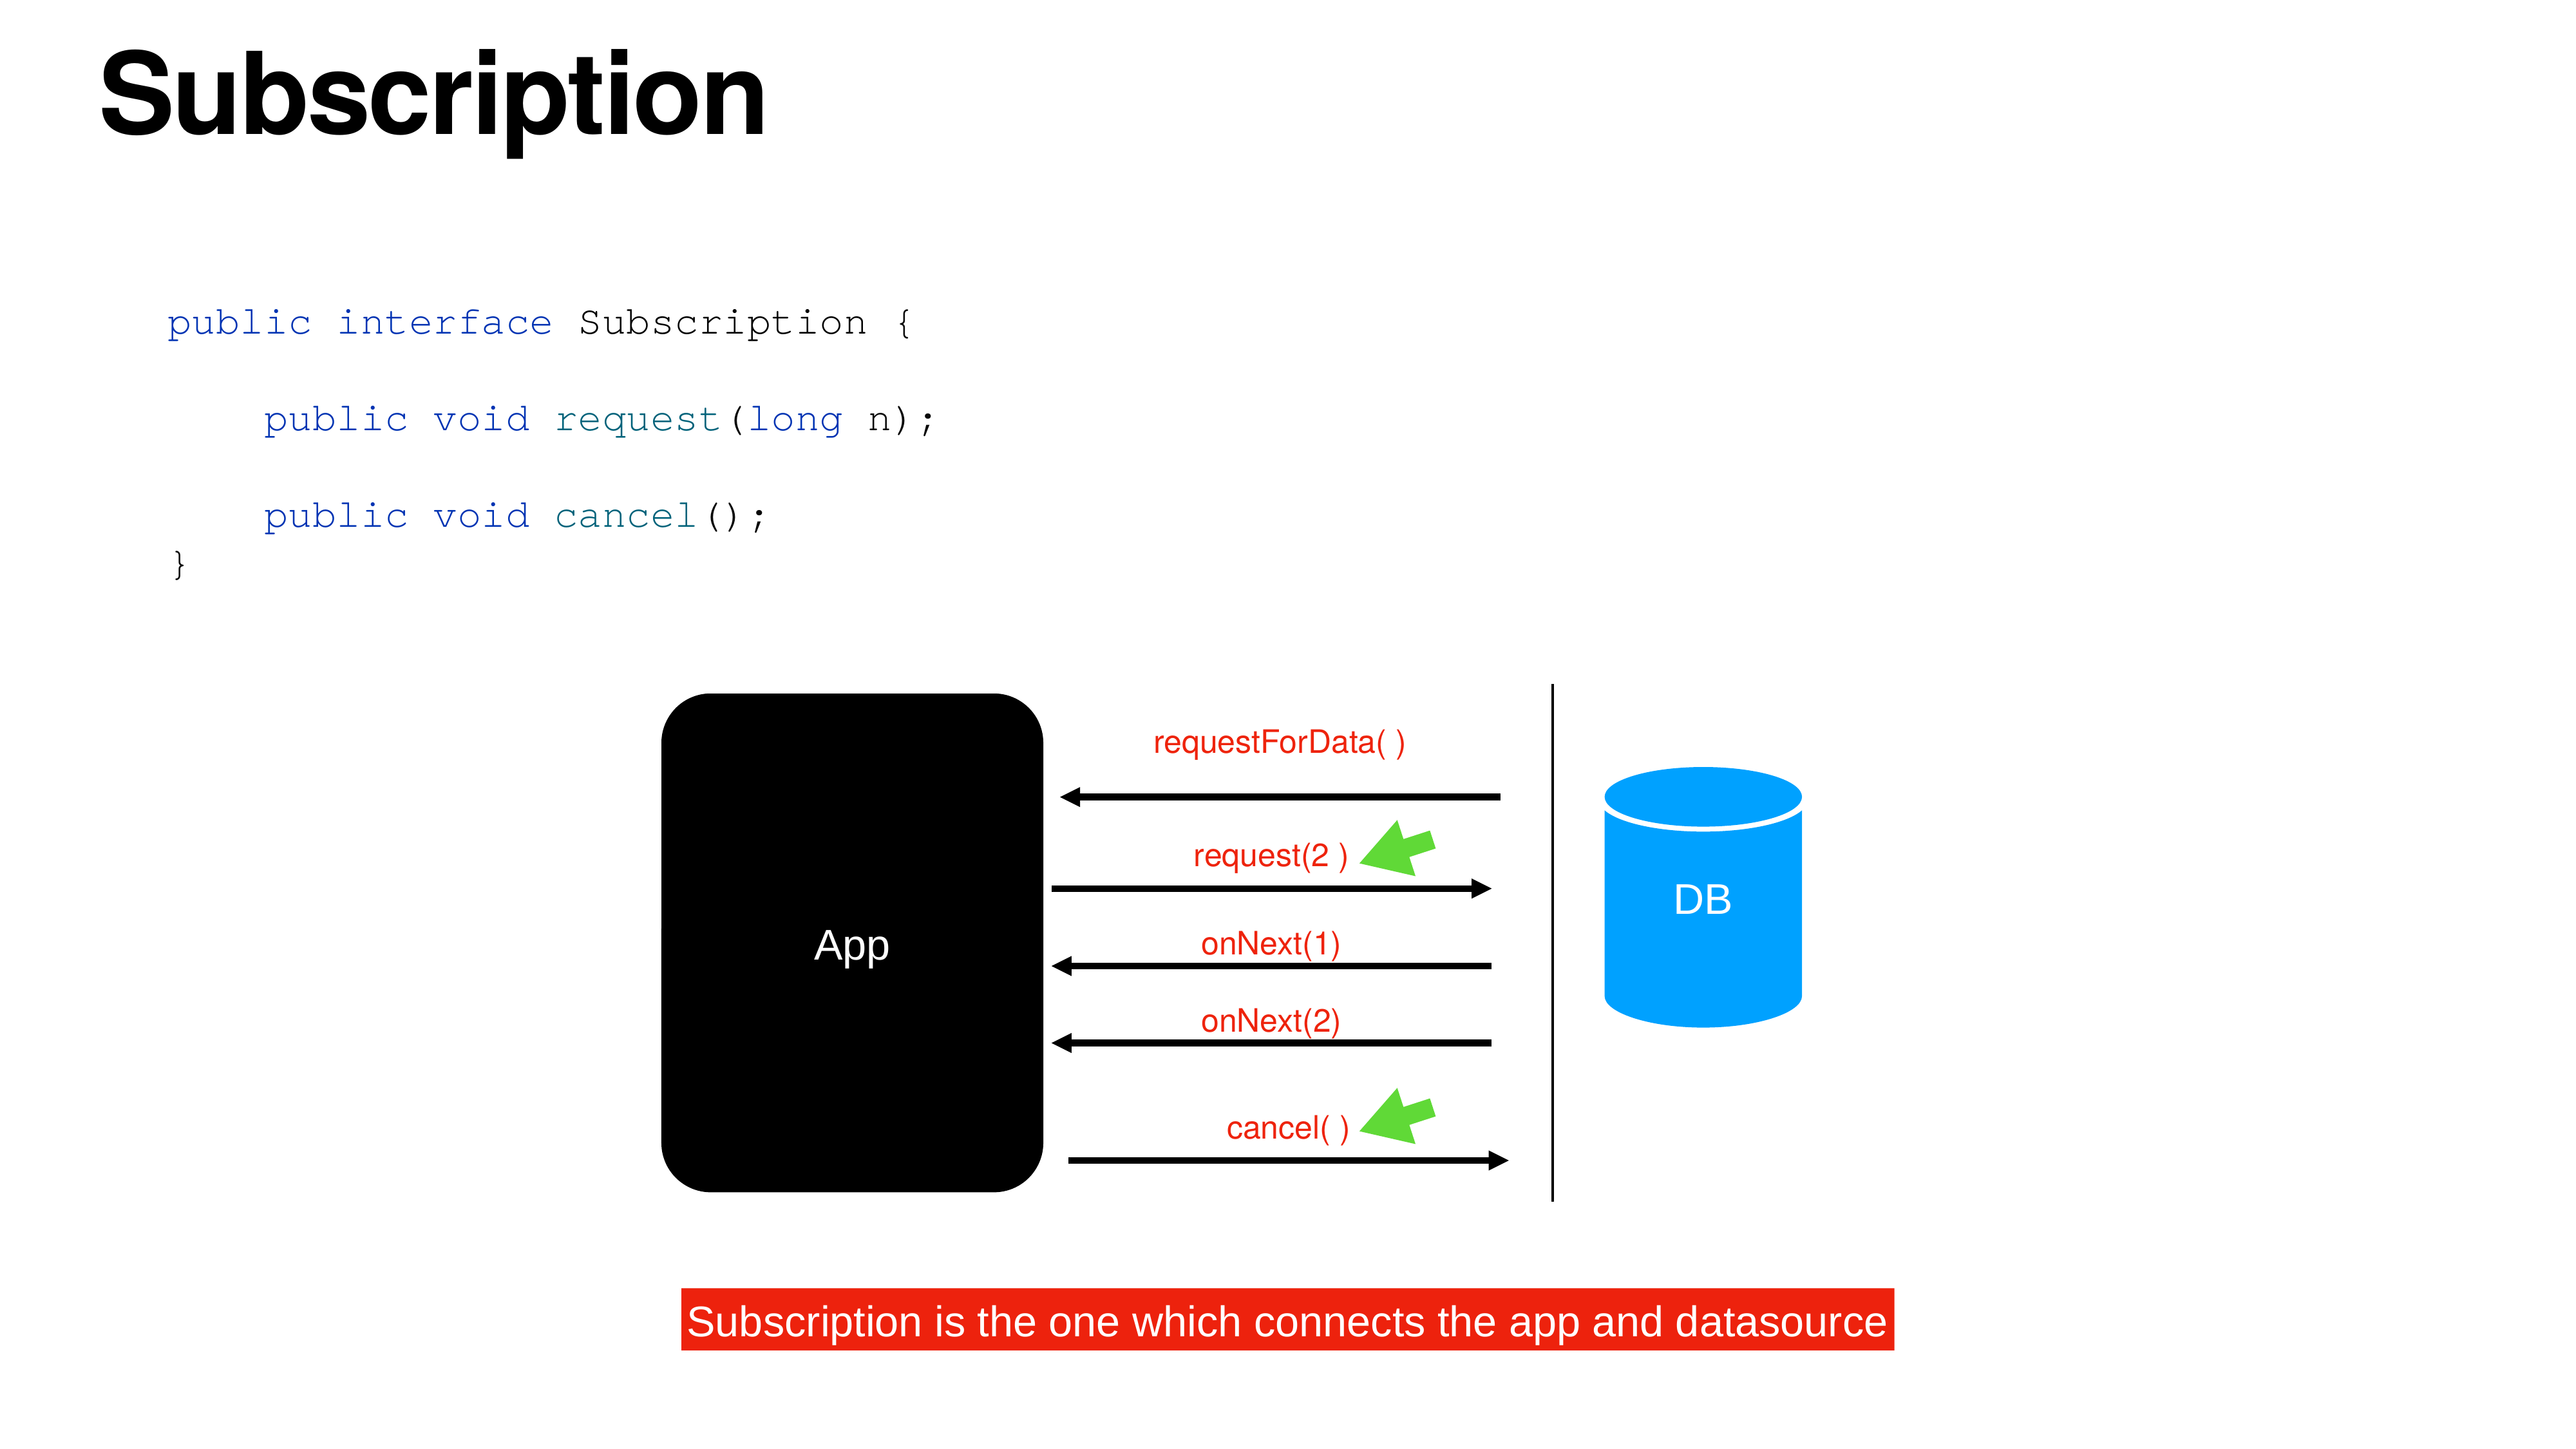

# Subscription

public interface Subscription {

    public void request(long n);

    public void cancel();
}

App
requestForData( )
DB

request(2 )

onNext(1)

onNext(2)

cancel( )

Subscription is the one which connects the app and datasource